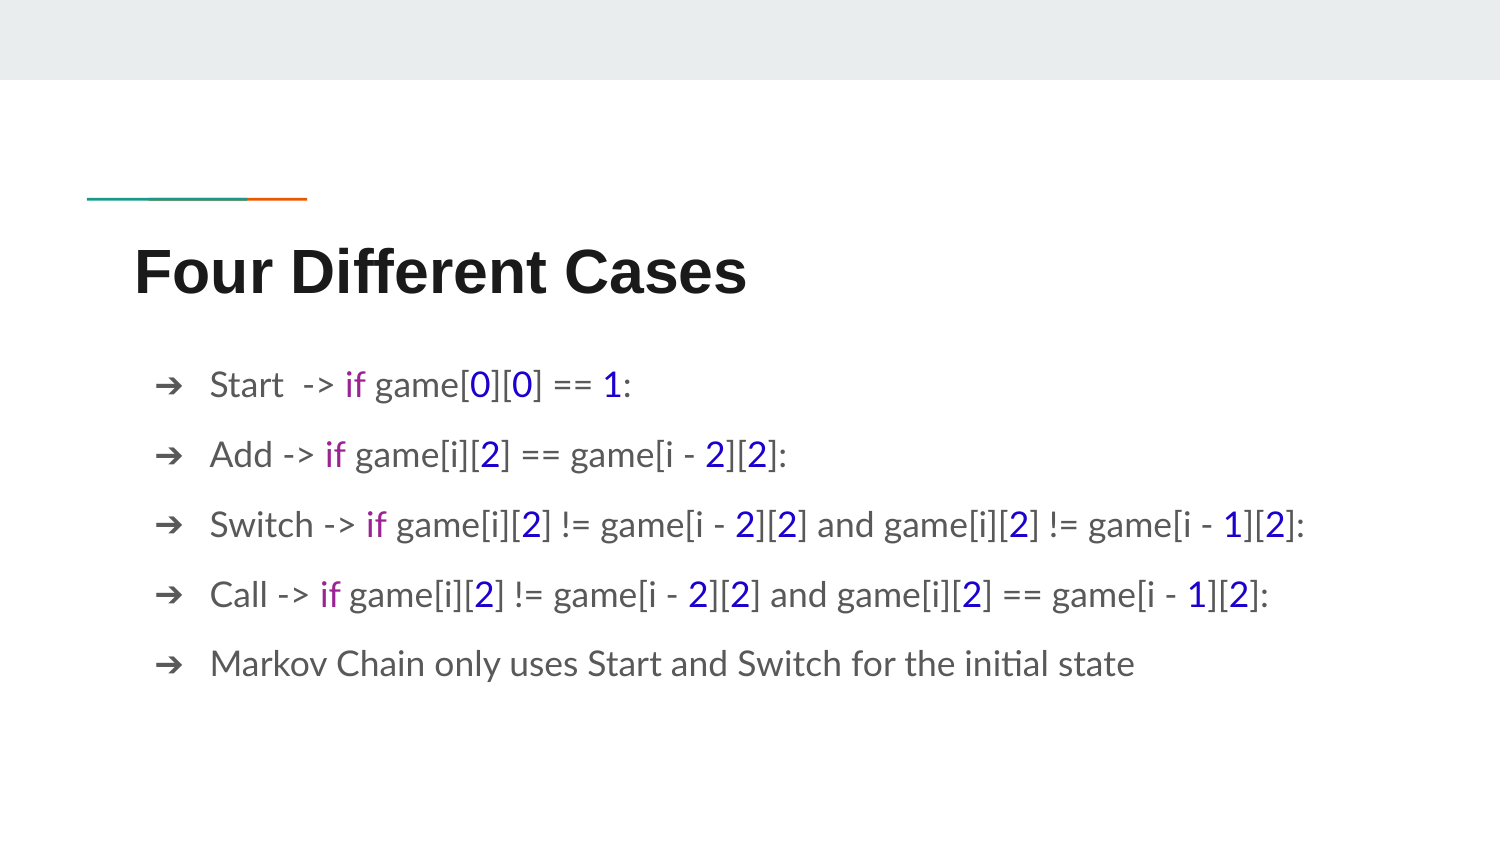

# Four Different Cases
Start  -> if game[0][0] == 1:
Add -> if game[i][2] == game[i - 2][2]:
Switch -> if game[i][2] != game[i - 2][2] and game[i][2] != game[i - 1][2]:
Call -> if game[i][2] != game[i - 2][2] and game[i][2] == game[i - 1][2]:
Markov Chain only uses Start and Switch for the initial state